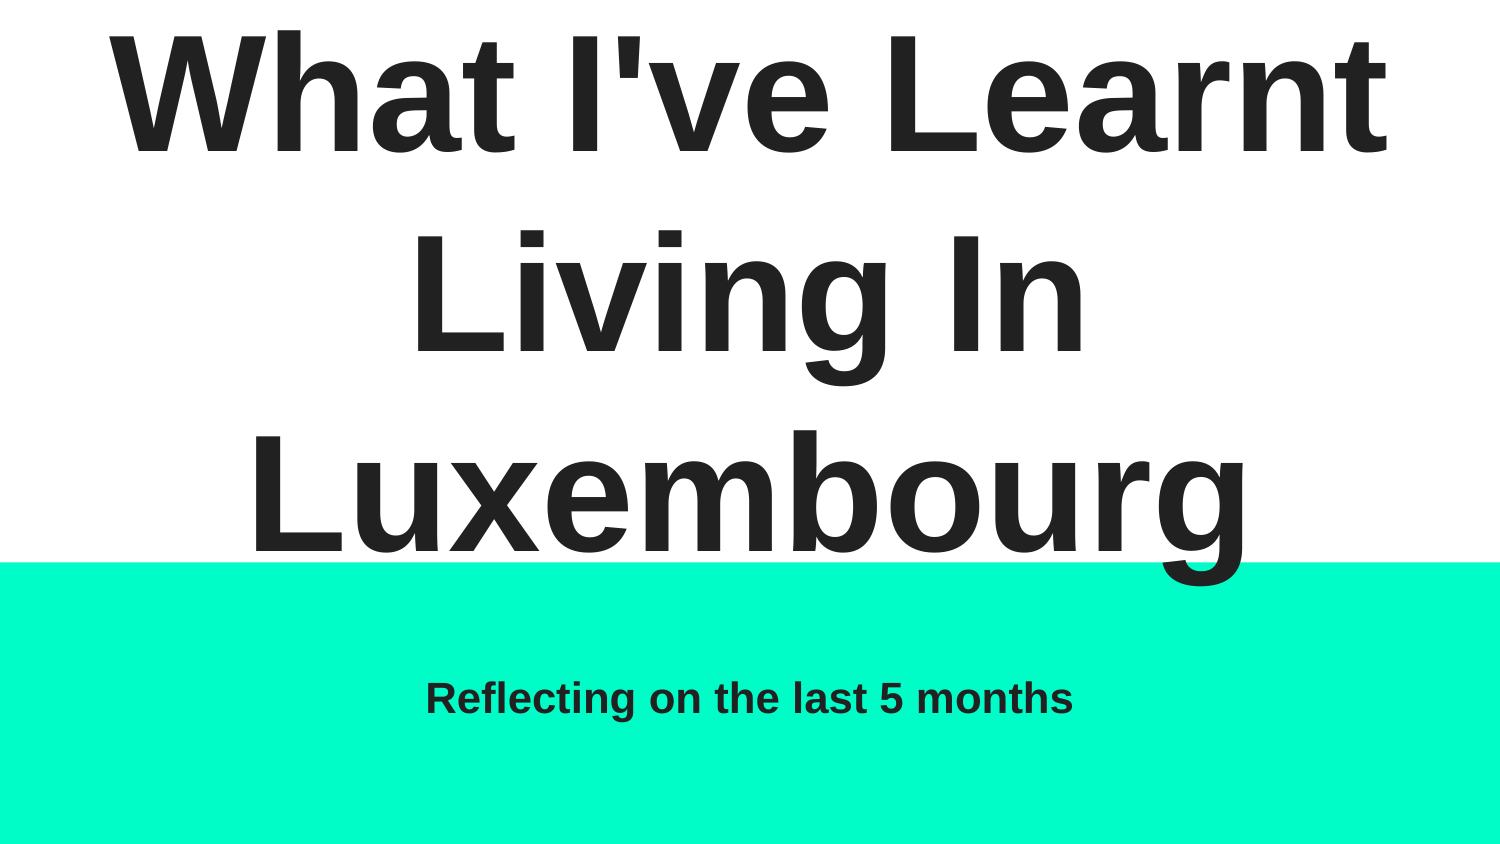

# What I've Learnt Living In Luxembourg
Reflecting on the last 5 months